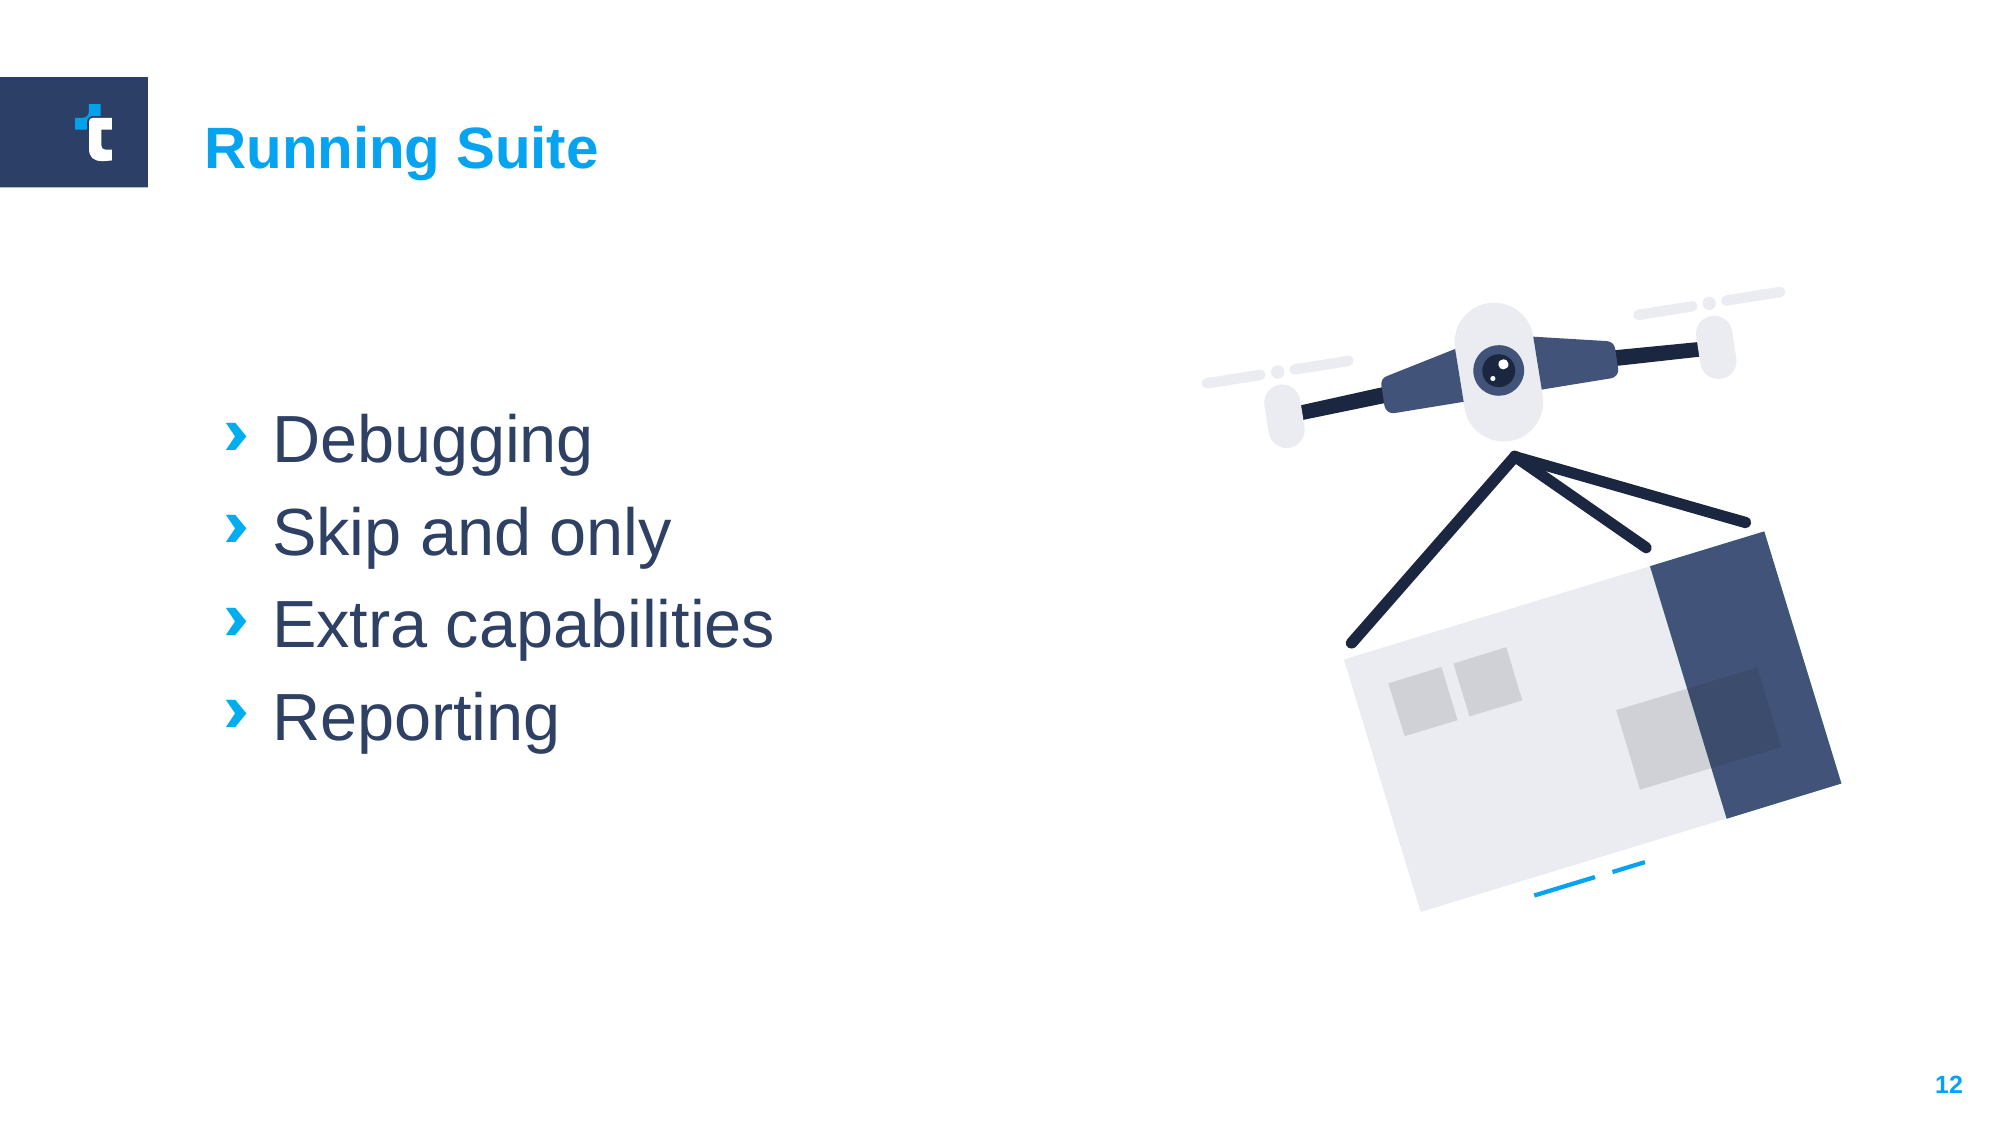

Running Suite

 Debugging
 Skip and only
 Extra capabilities
 Reporting

12